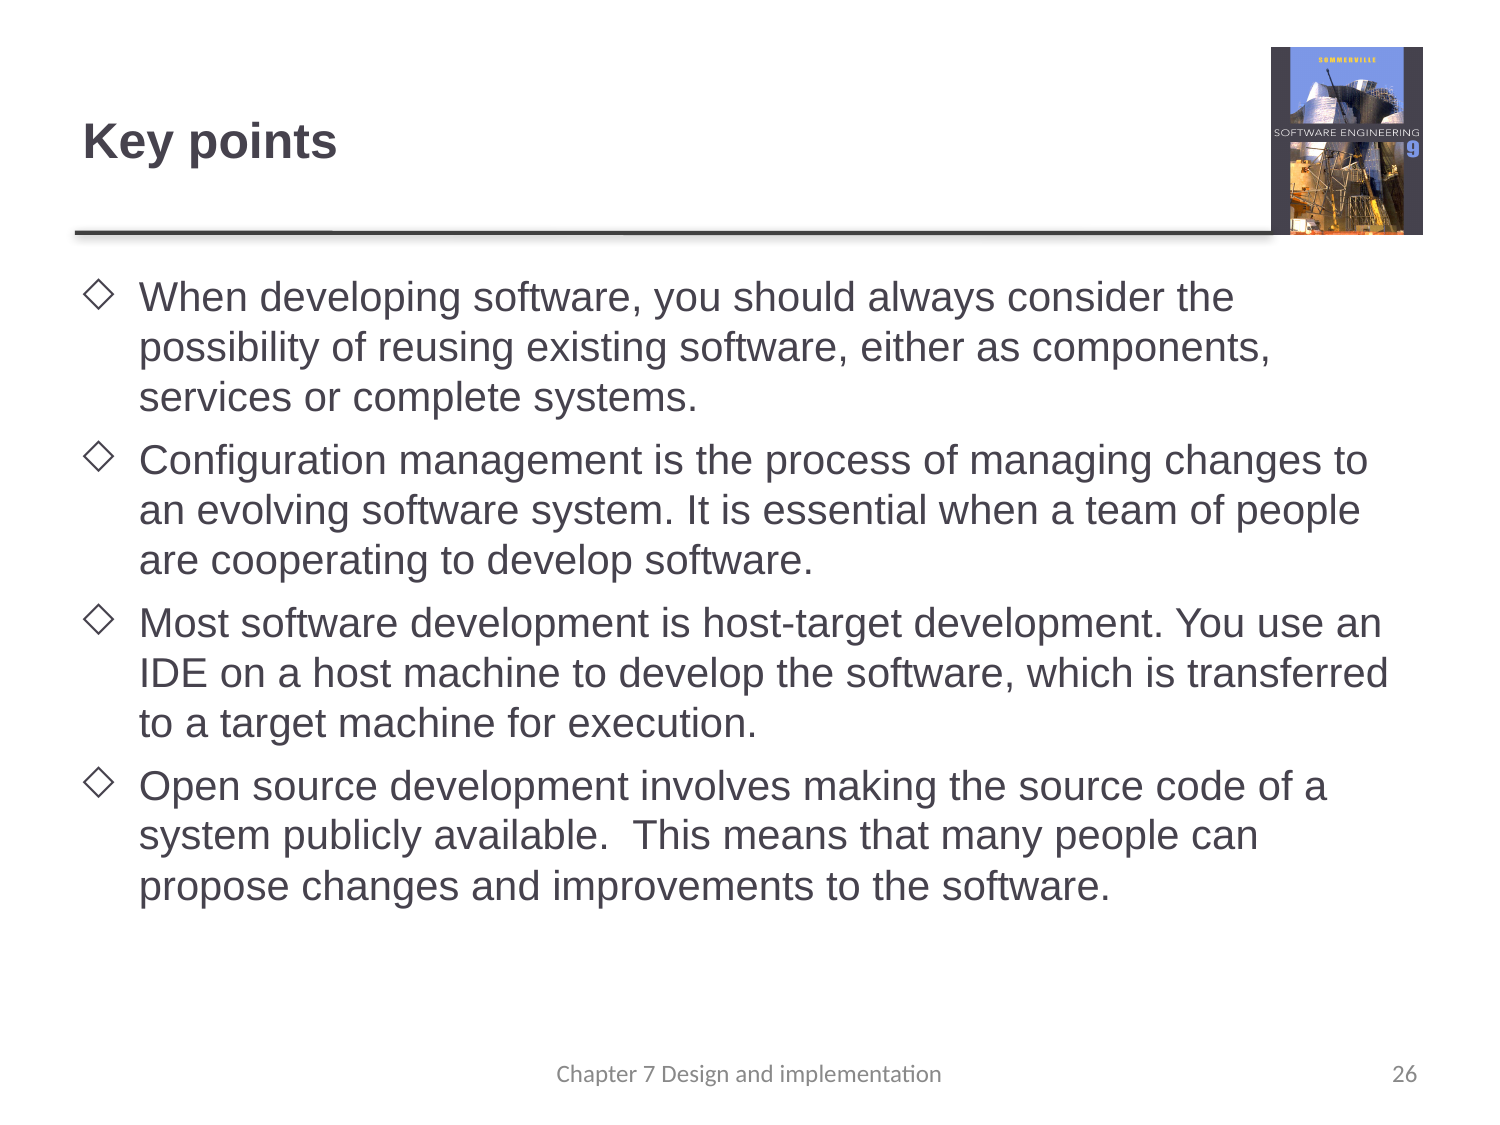

Key points
When developing software, you should always consider the possibility of reusing existing software, either as components, services or complete systems.
Configuration management is the process of managing changes to an evolving software system. It is essential when a team of people are cooperating to develop software.
Most software development is host-target development. You use an IDE on a host machine to develop the software, which is transferred to a target machine for execution.
Open source development involves making the source code of a system publicly available.  This means that many people can propose changes and improvements to the software.
Chapter 7 Design and implementation
26